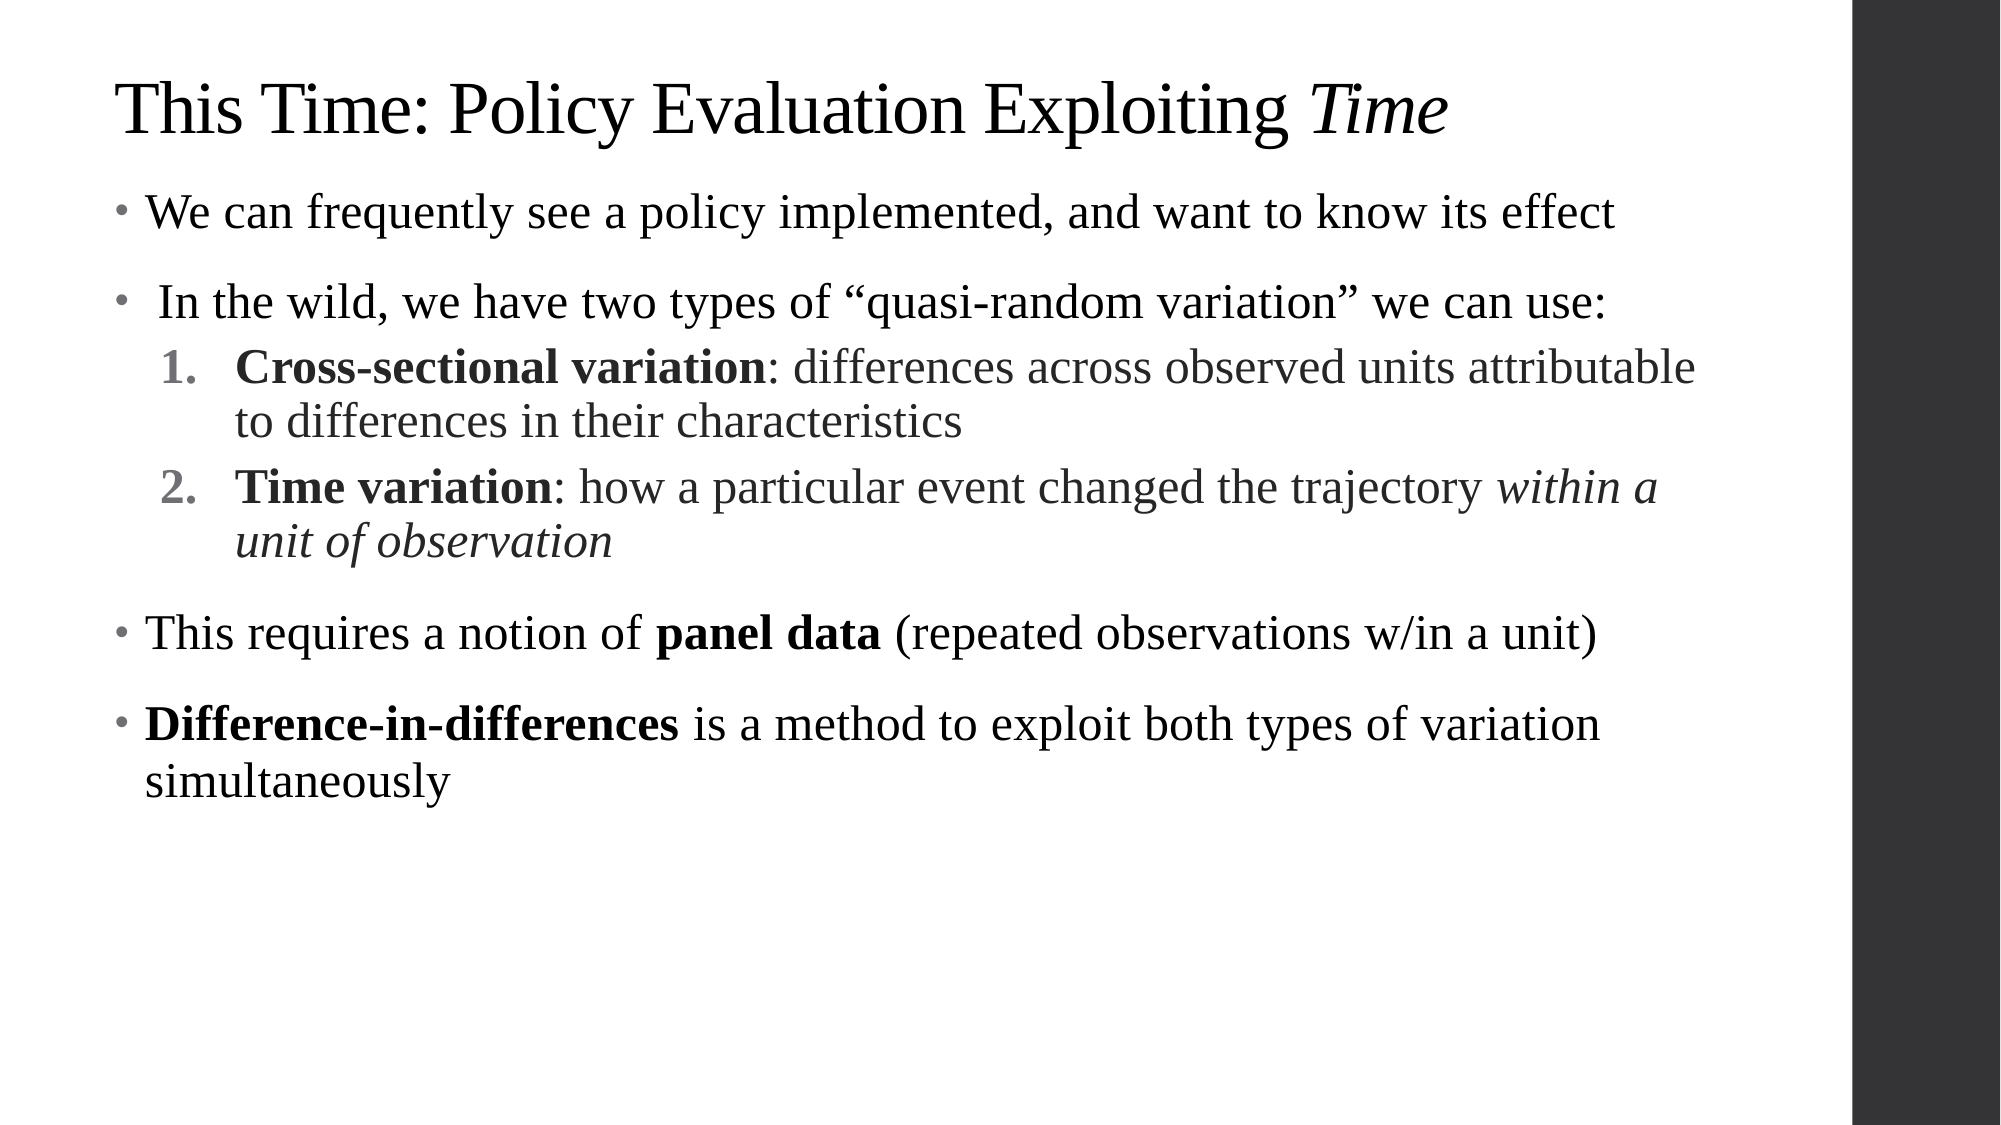

# This Time: Policy Evaluation Exploiting Time
We can frequently see a policy implemented, and want to know its effect
 In the wild, we have two types of “quasi-random variation” we can use:
Cross-sectional variation: differences across observed units attributable to differences in their characteristics
Time variation: how a particular event changed the trajectory within a unit of observation
This requires a notion of panel data (repeated observations w/in a unit)
Difference-in-differences is a method to exploit both types of variation simultaneously